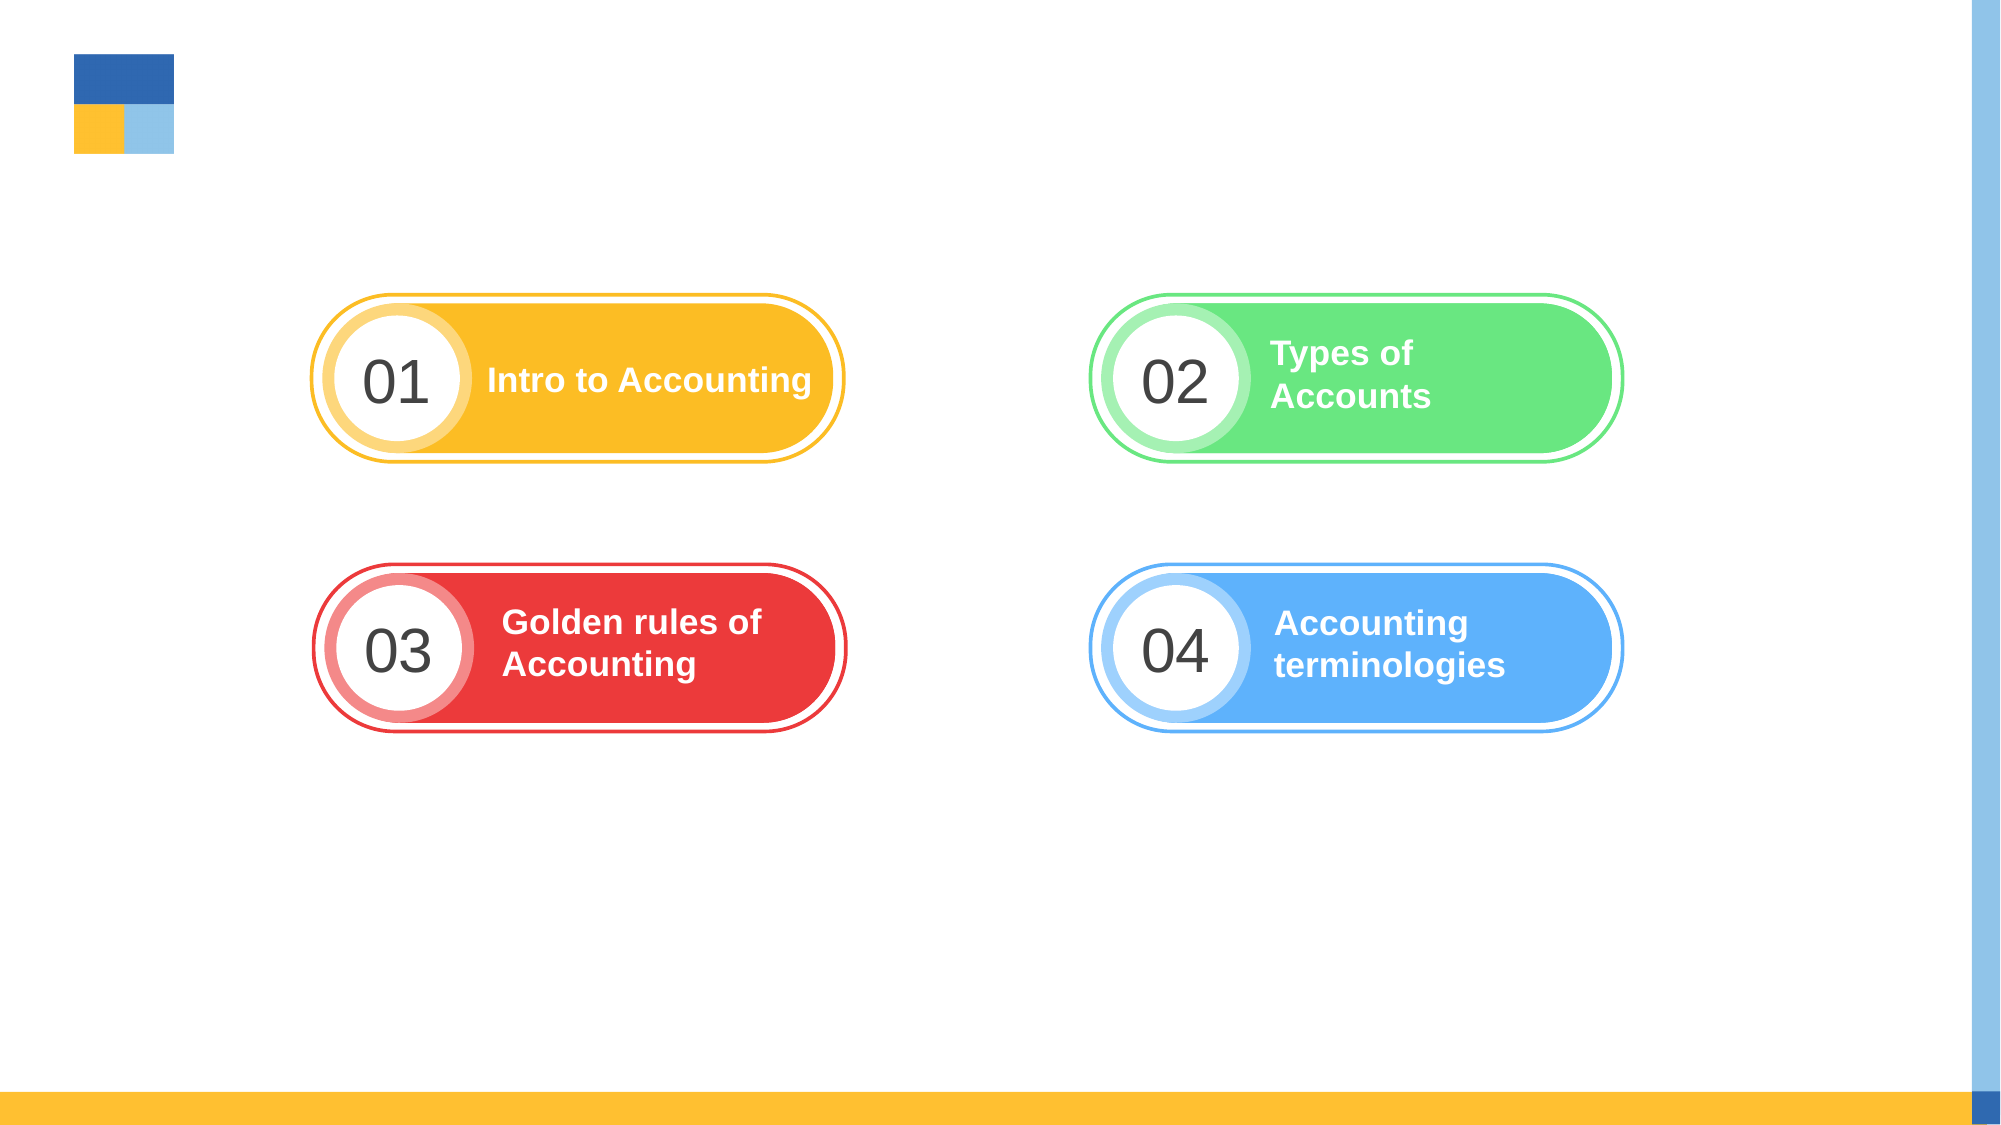

01
Intro to Accounting

02
Types of Accounts

04
Accounting terminologies

03
Golden rules of Accounting